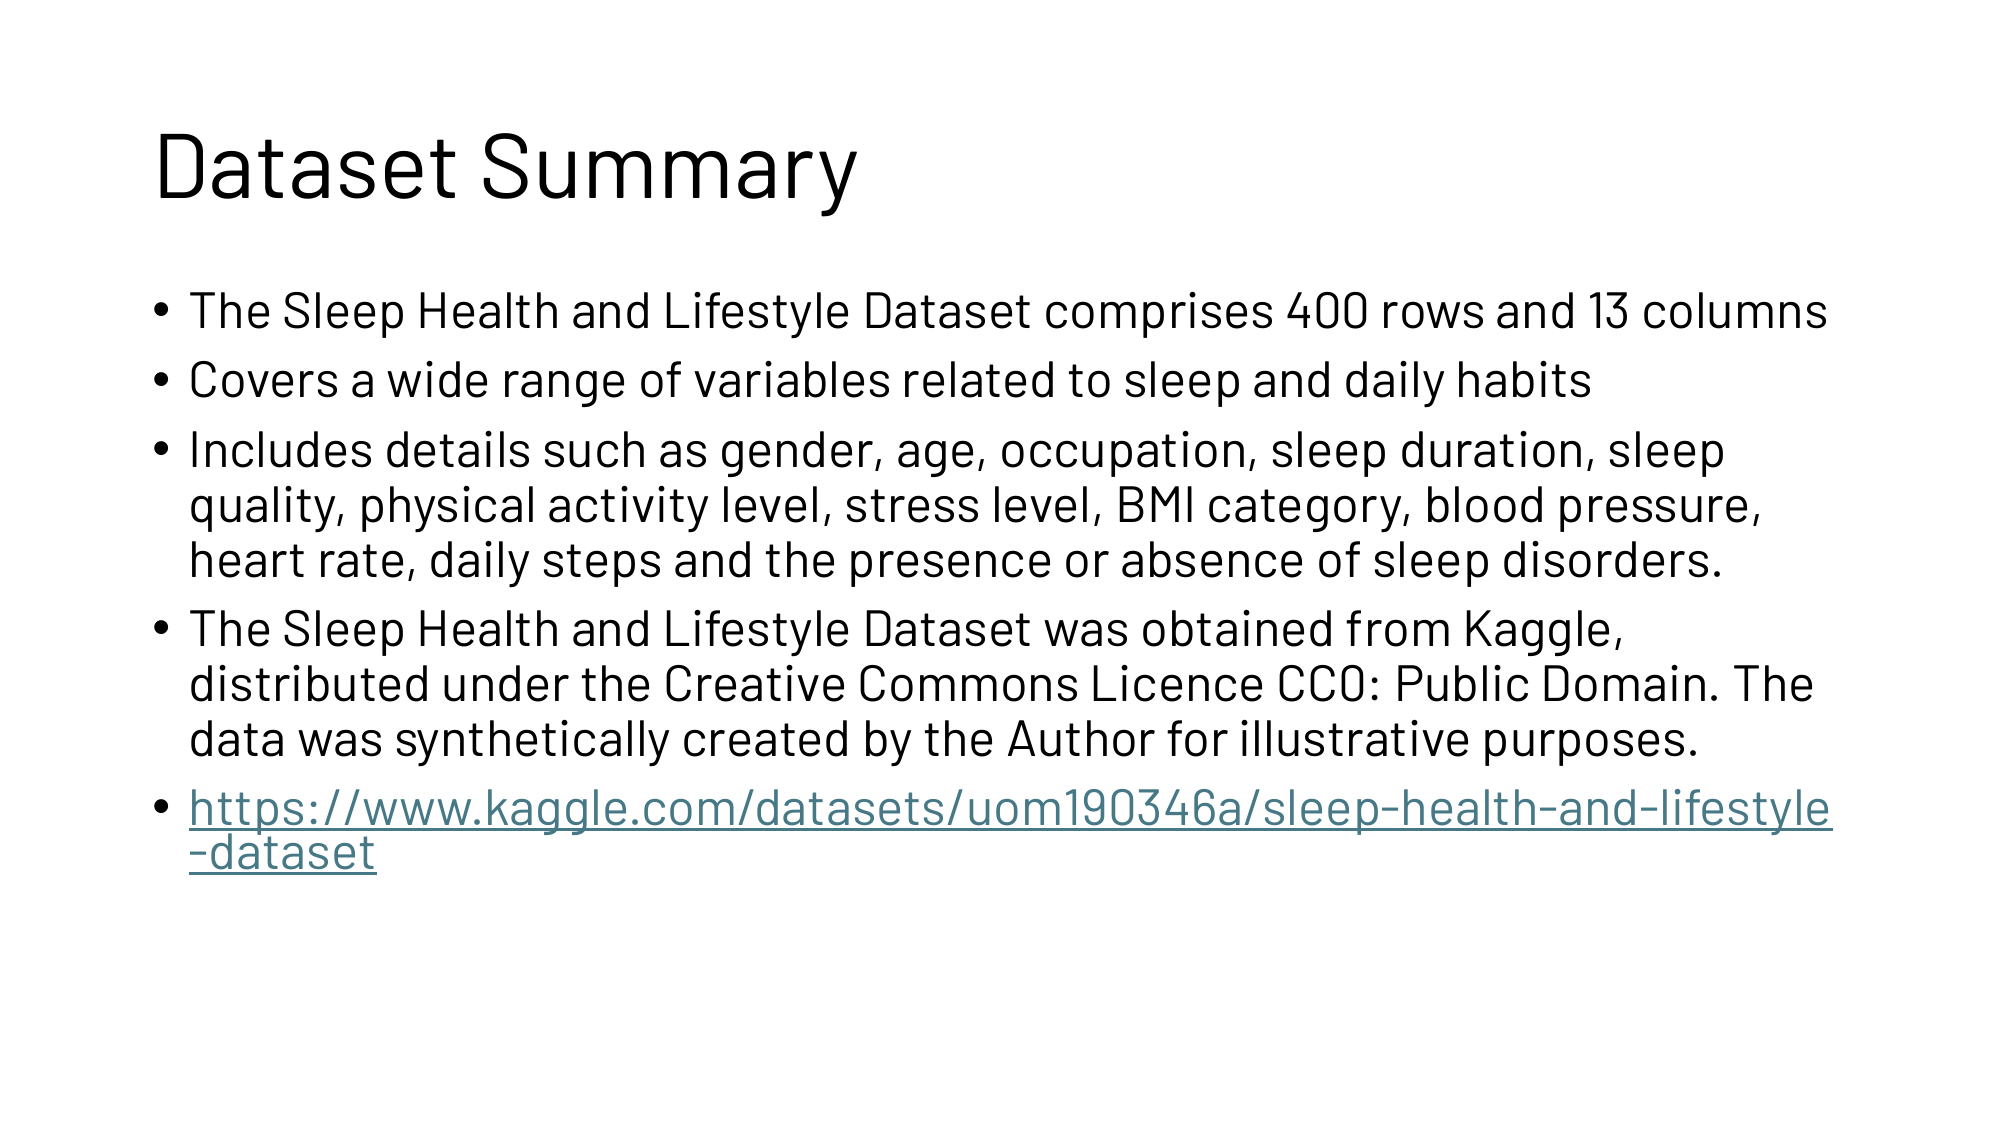

# Dataset Summary
The Sleep Health and Lifestyle Dataset comprises 400 rows and 13 columns
Covers a wide range of variables related to sleep and daily habits
Includes details such as gender, age, occupation, sleep duration, sleep quality, physical activity level, stress level, BMI category, blood pressure, heart rate, daily steps and the presence or absence of sleep disorders.
The Sleep Health and Lifestyle Dataset was obtained from Kaggle, distributed under the Creative Commons Licence CC0: Public Domain. The data was synthetically created by the Author for illustrative purposes.
https://www.kaggle.com/datasets/uom190346a/sleep-health-and-lifestyle-dataset